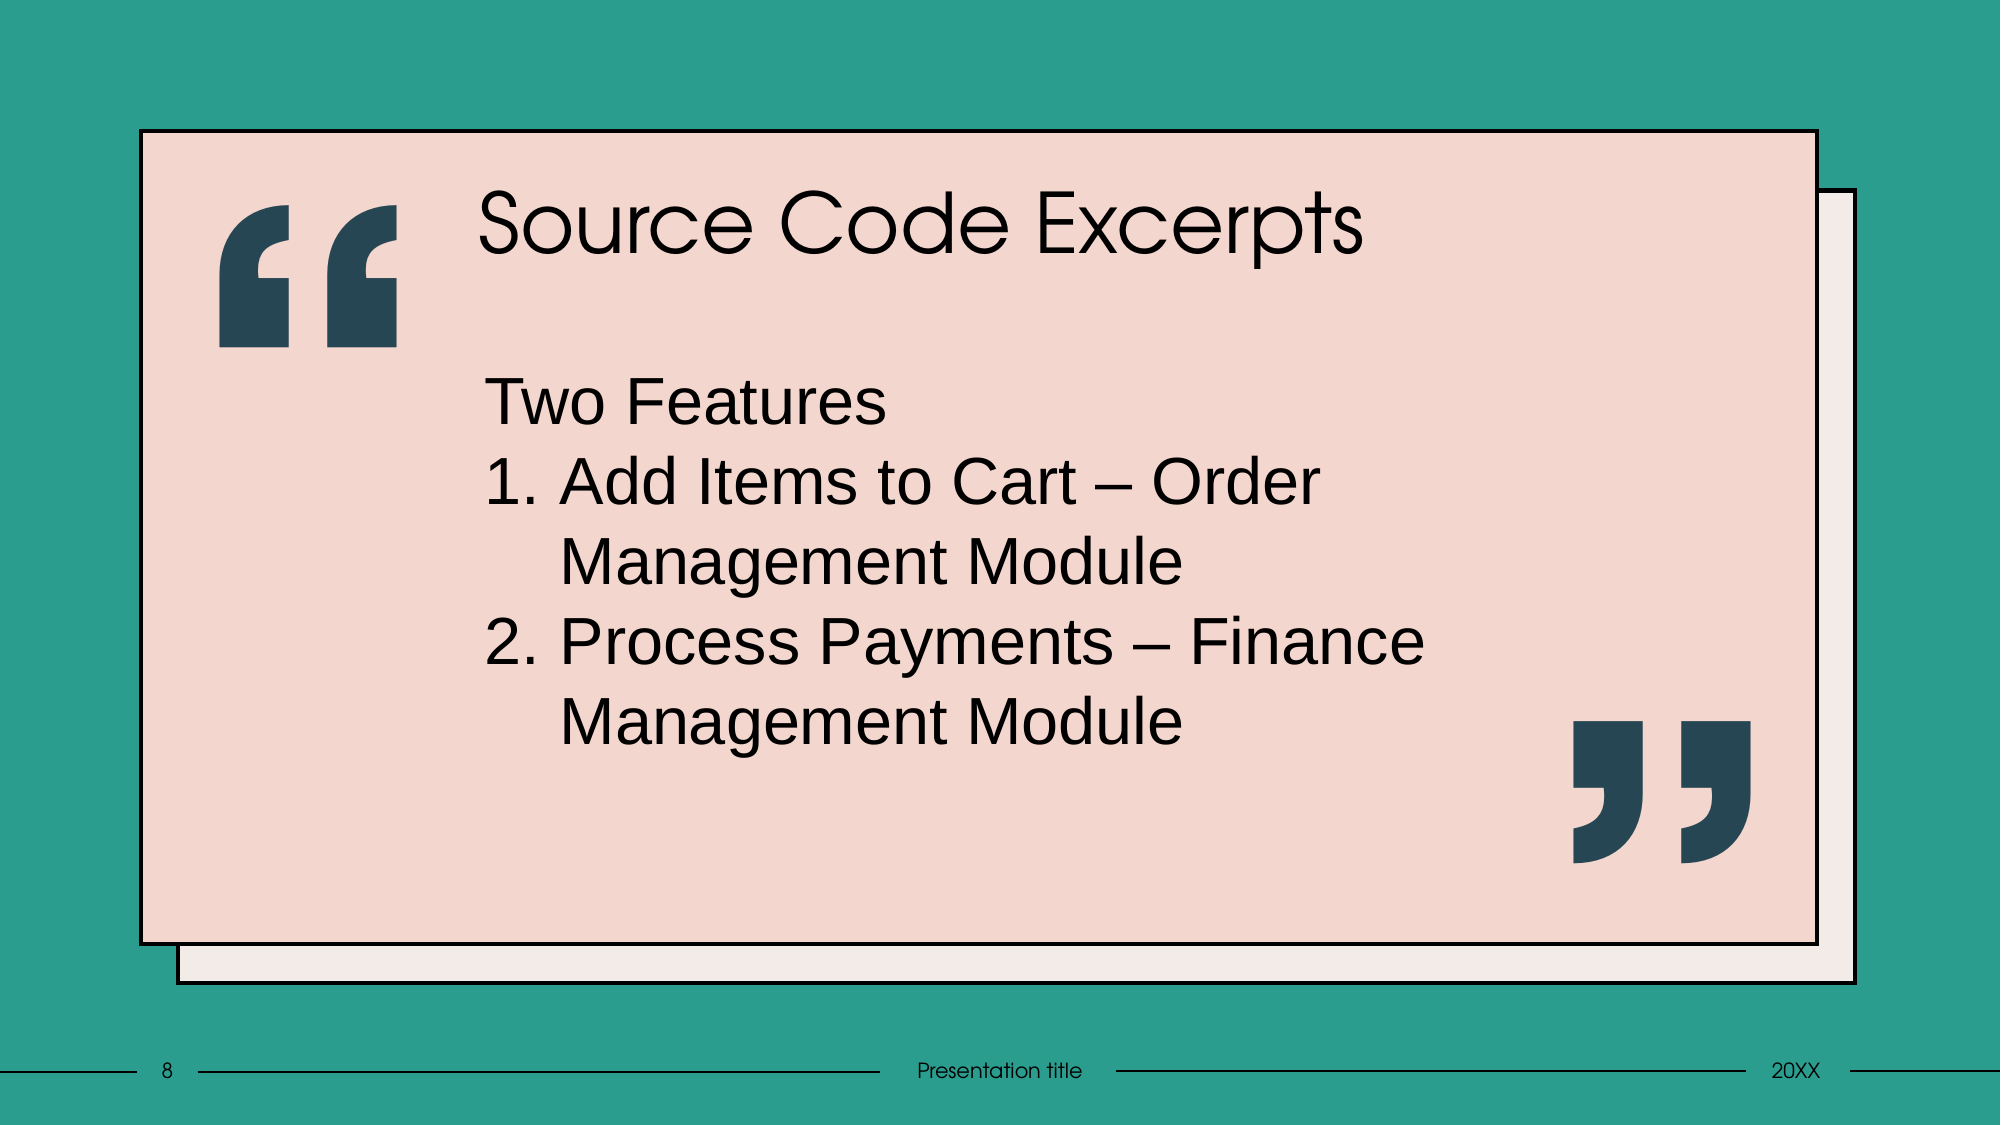

# Source Code Excerpts
“
Two Features
Add Items to Cart – Order Management Module
Process Payments – Finance Management Module
”
8
Presentation title
20XX